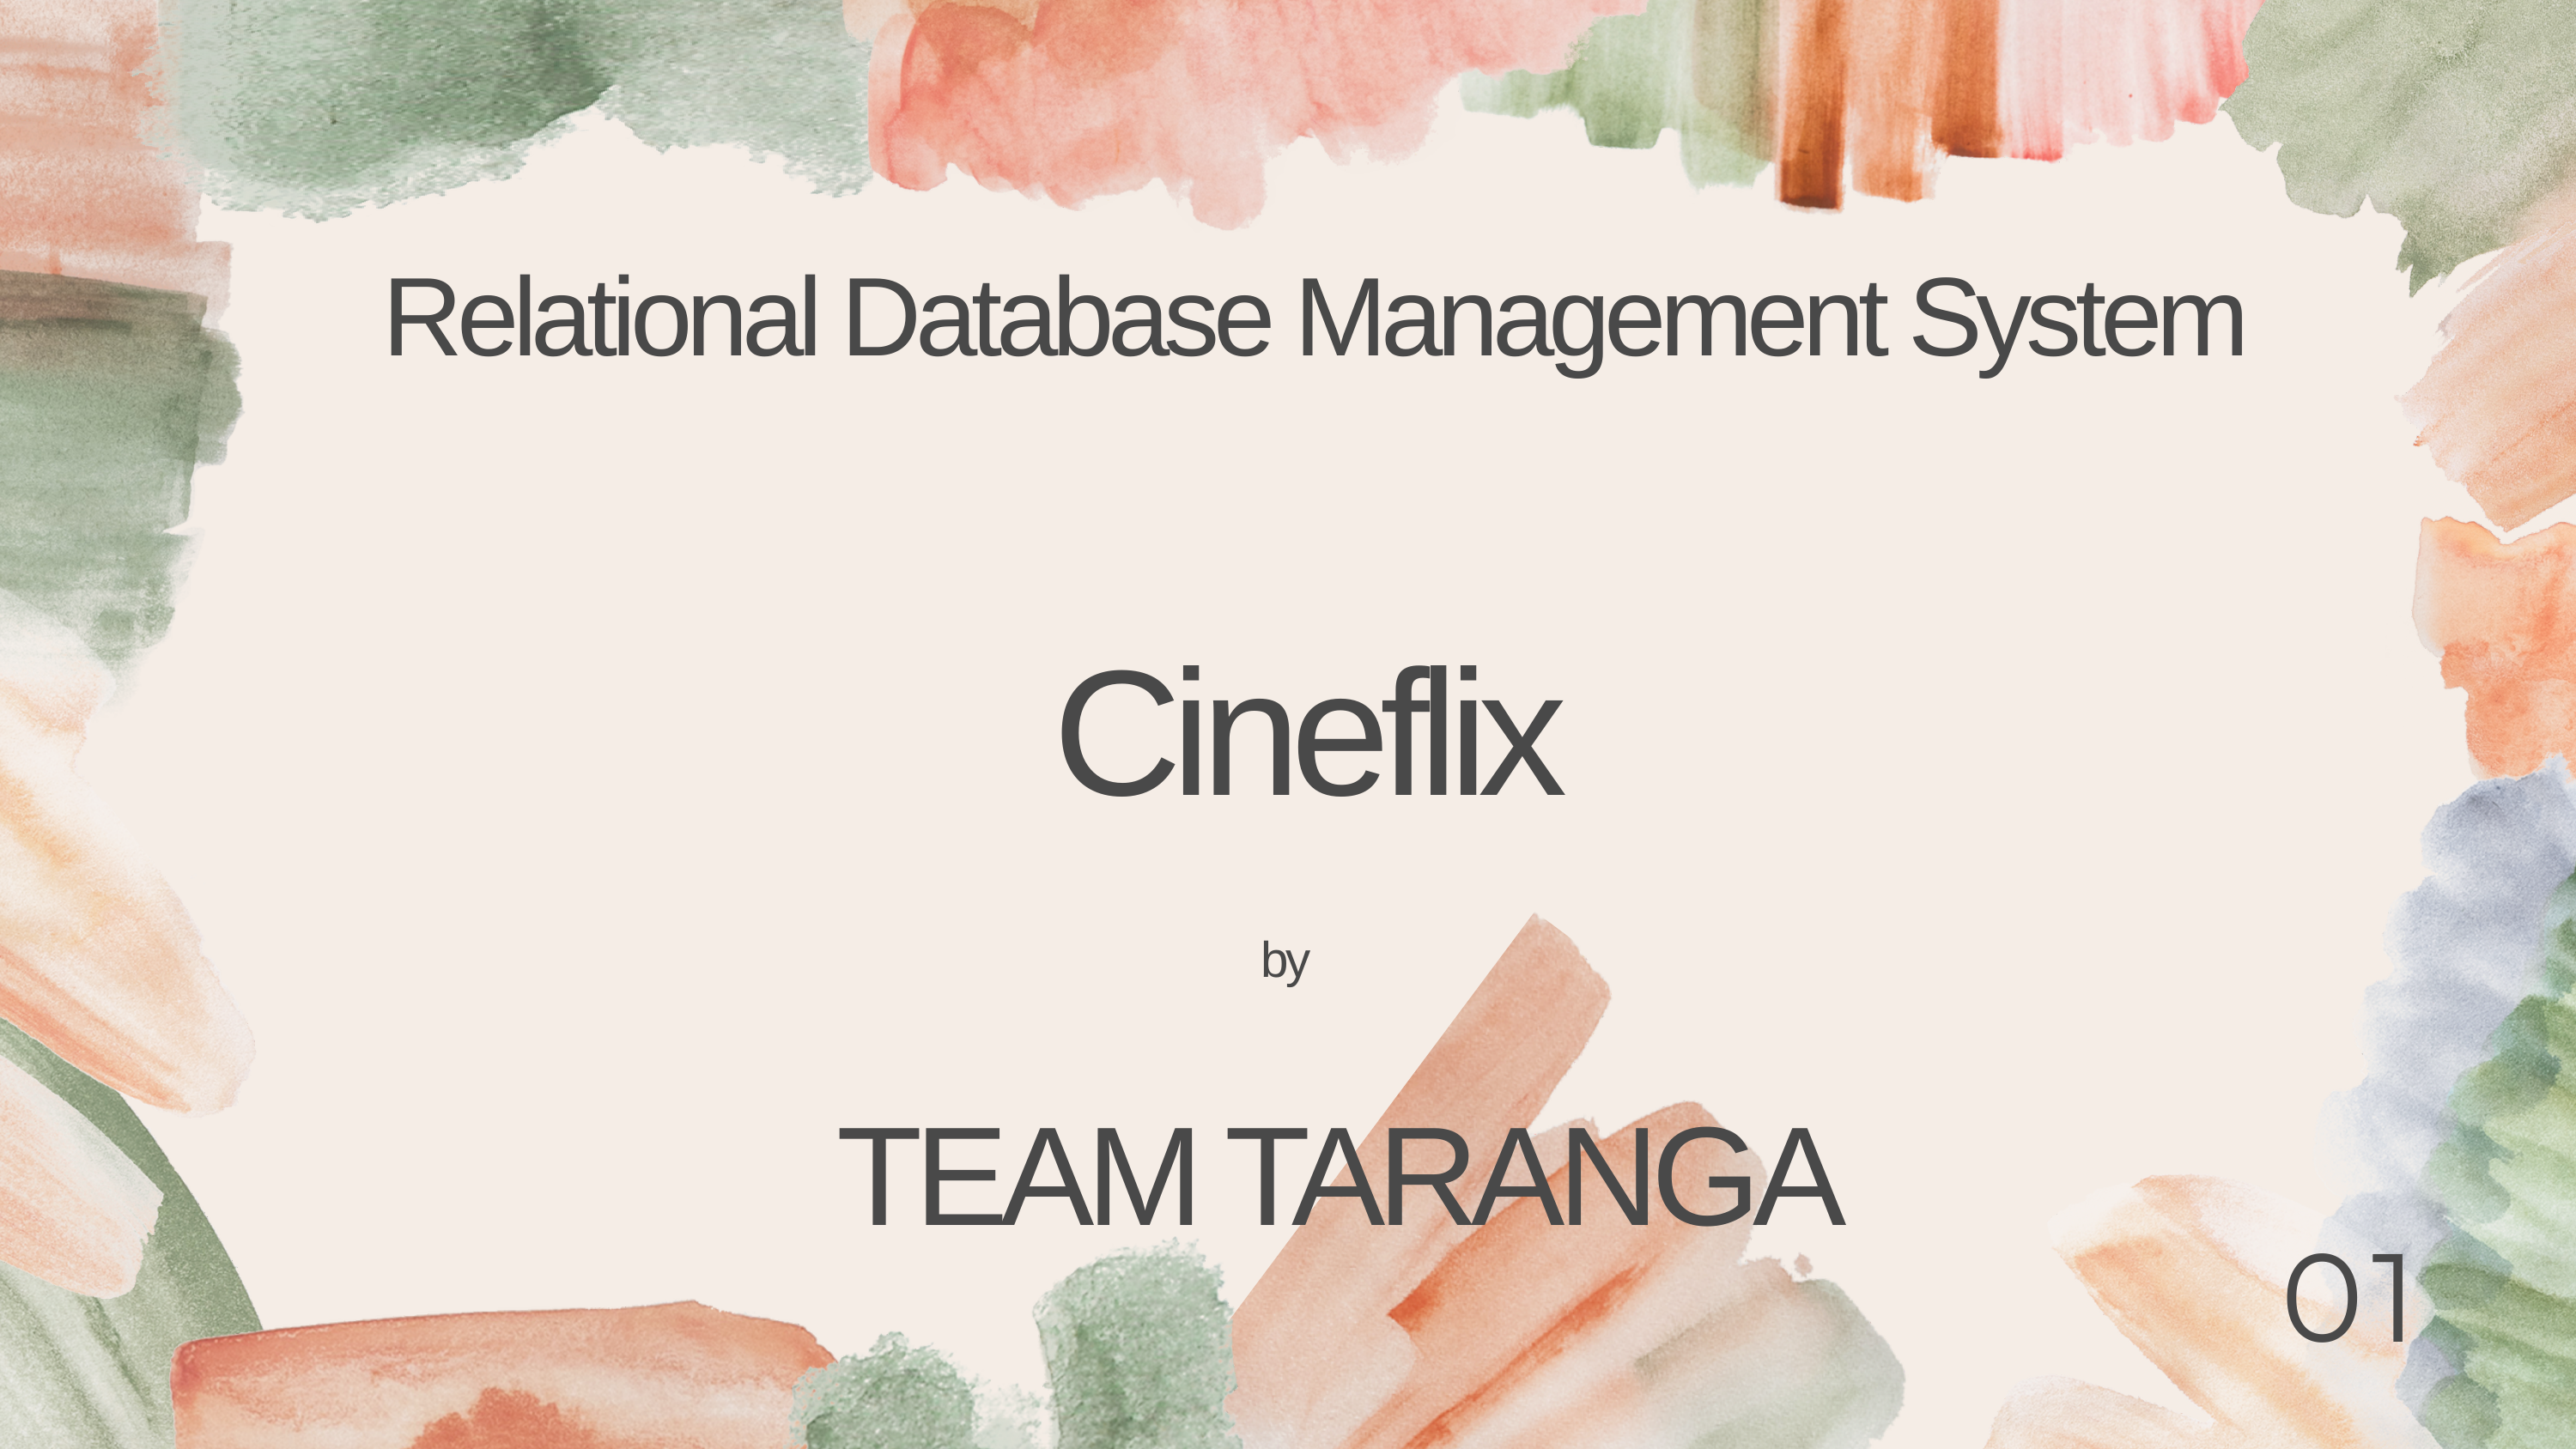

Relational Database Management System

Cineflix

by
TEAM TARANGA

01